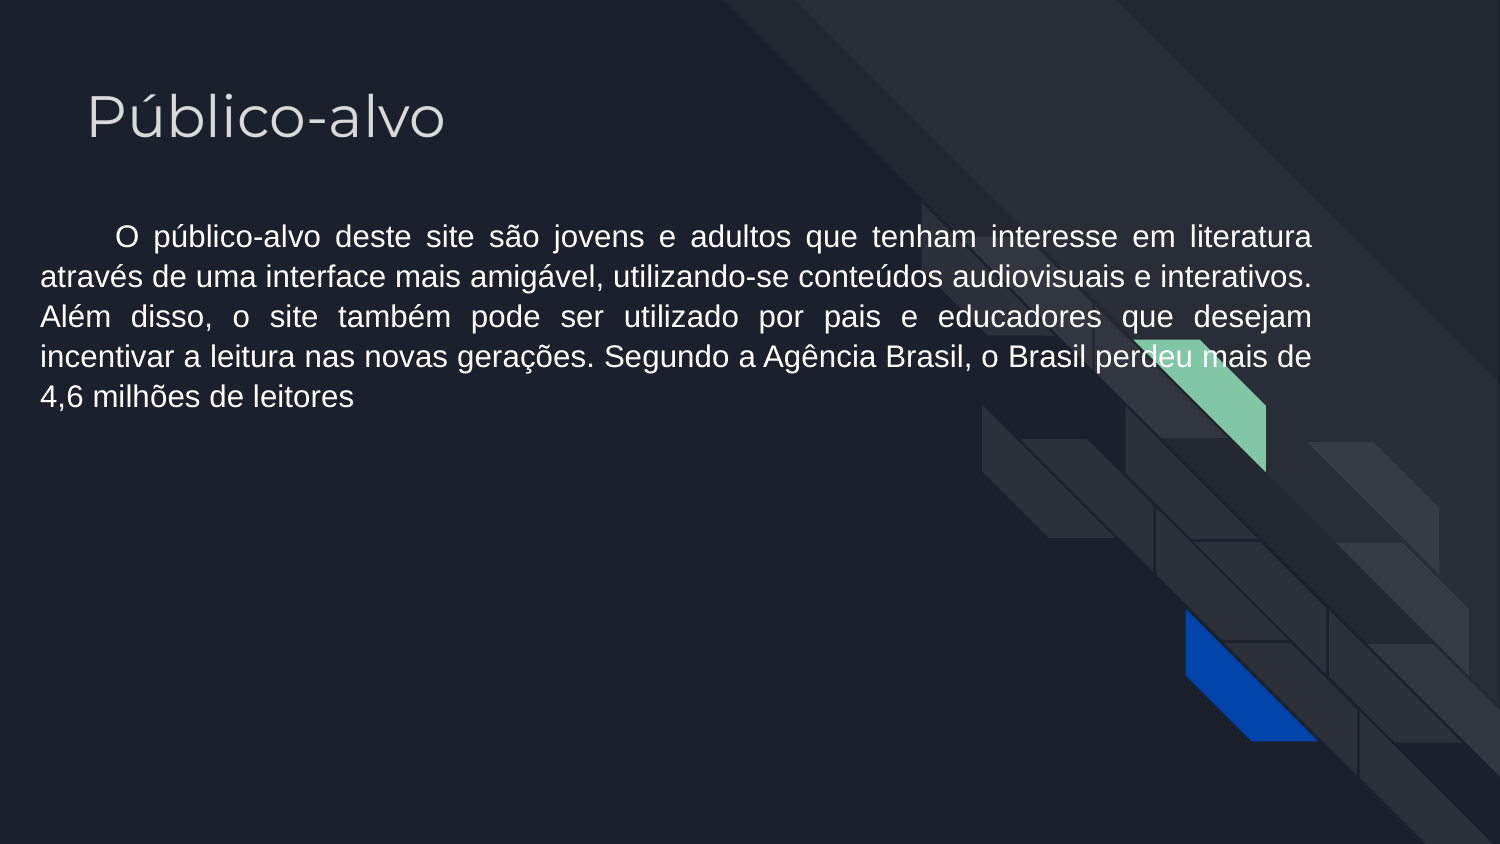

# Público-alvo
O público-alvo deste site são jovens e adultos que tenham interesse em literatura através de uma interface mais amigável, utilizando-se conteúdos audiovisuais e interativos. Além disso, o site também pode ser utilizado por pais e educadores que desejam incentivar a leitura nas novas gerações. Segundo a Agência Brasil, o Brasil perdeu mais de 4,6 milhões de leitores